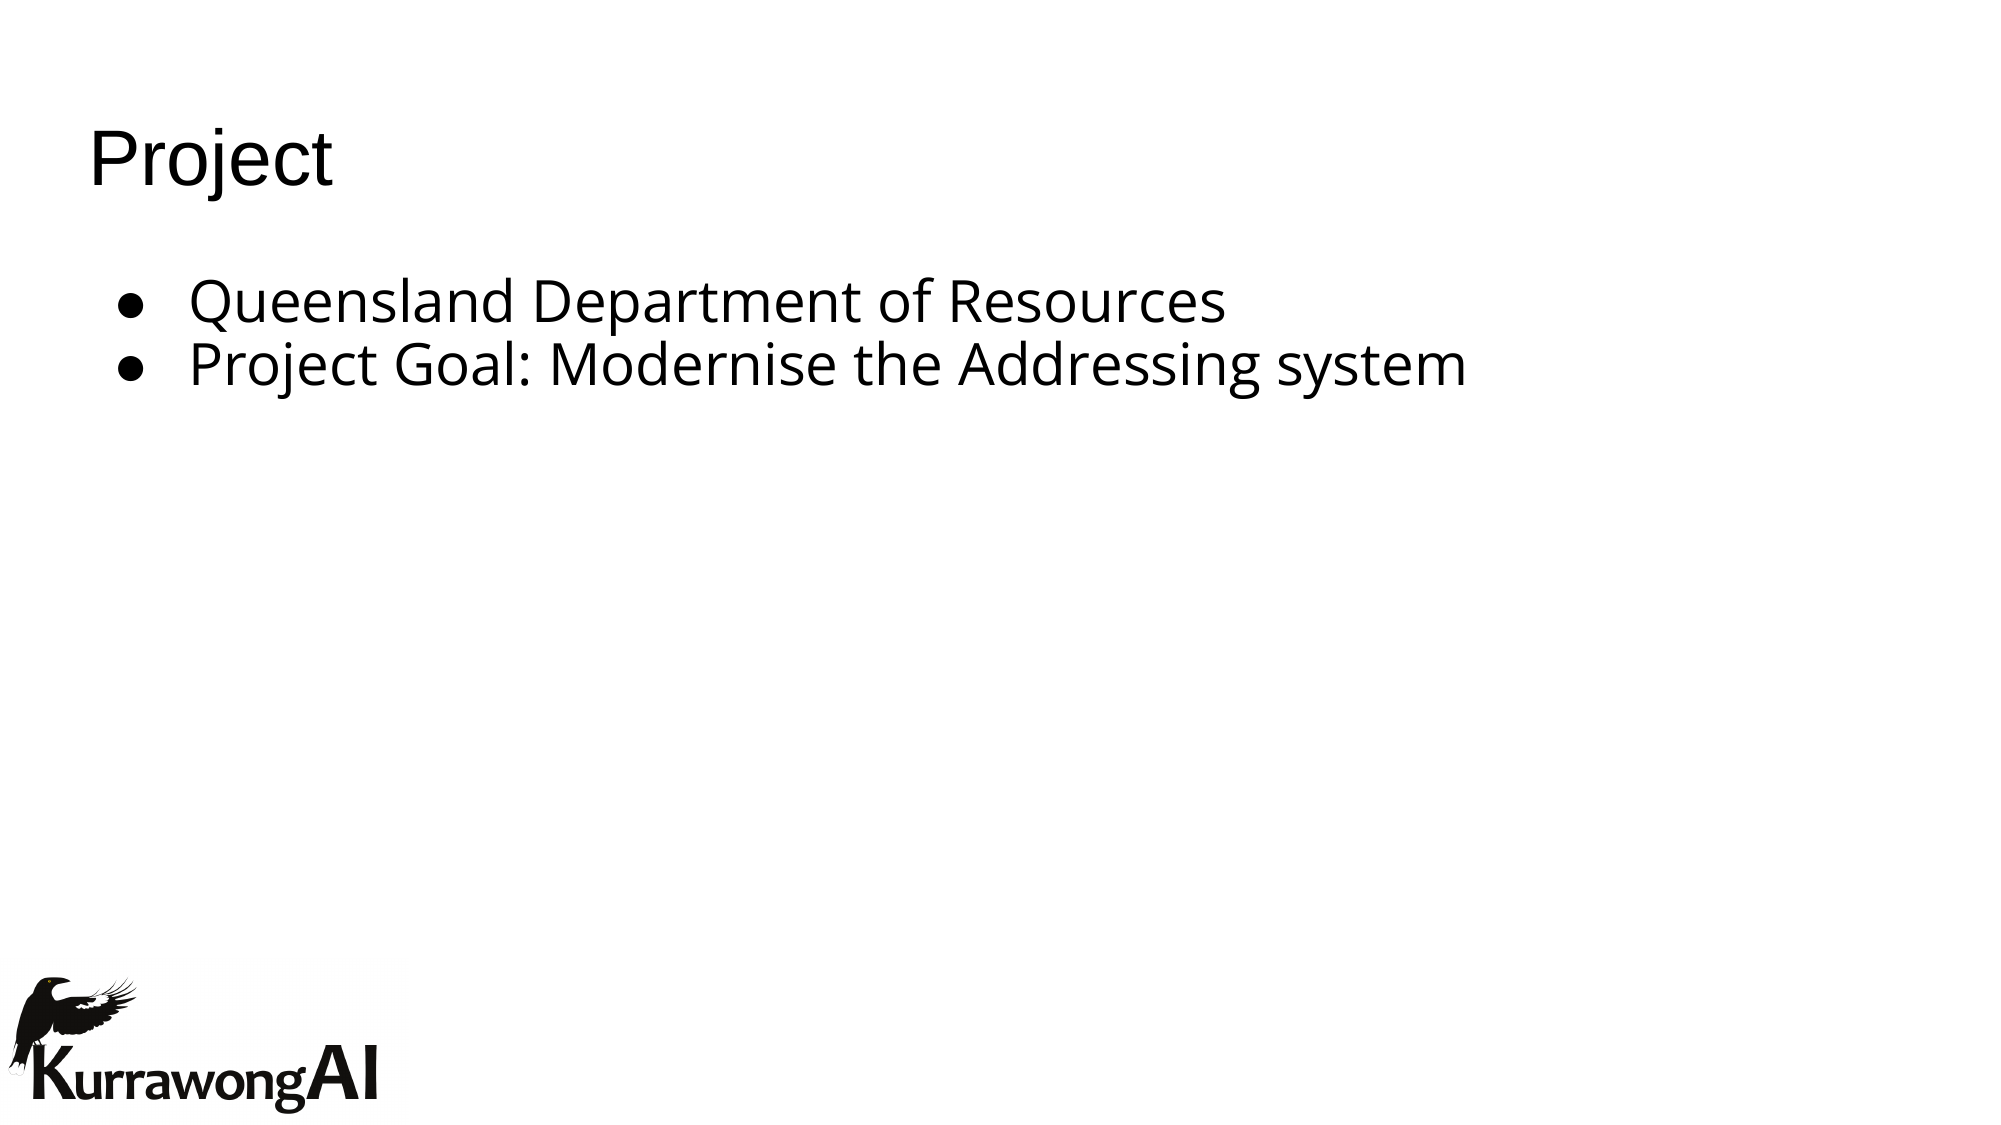

# Project
Queensland Department of Resources
Project Goal: Modernise the Addressing system